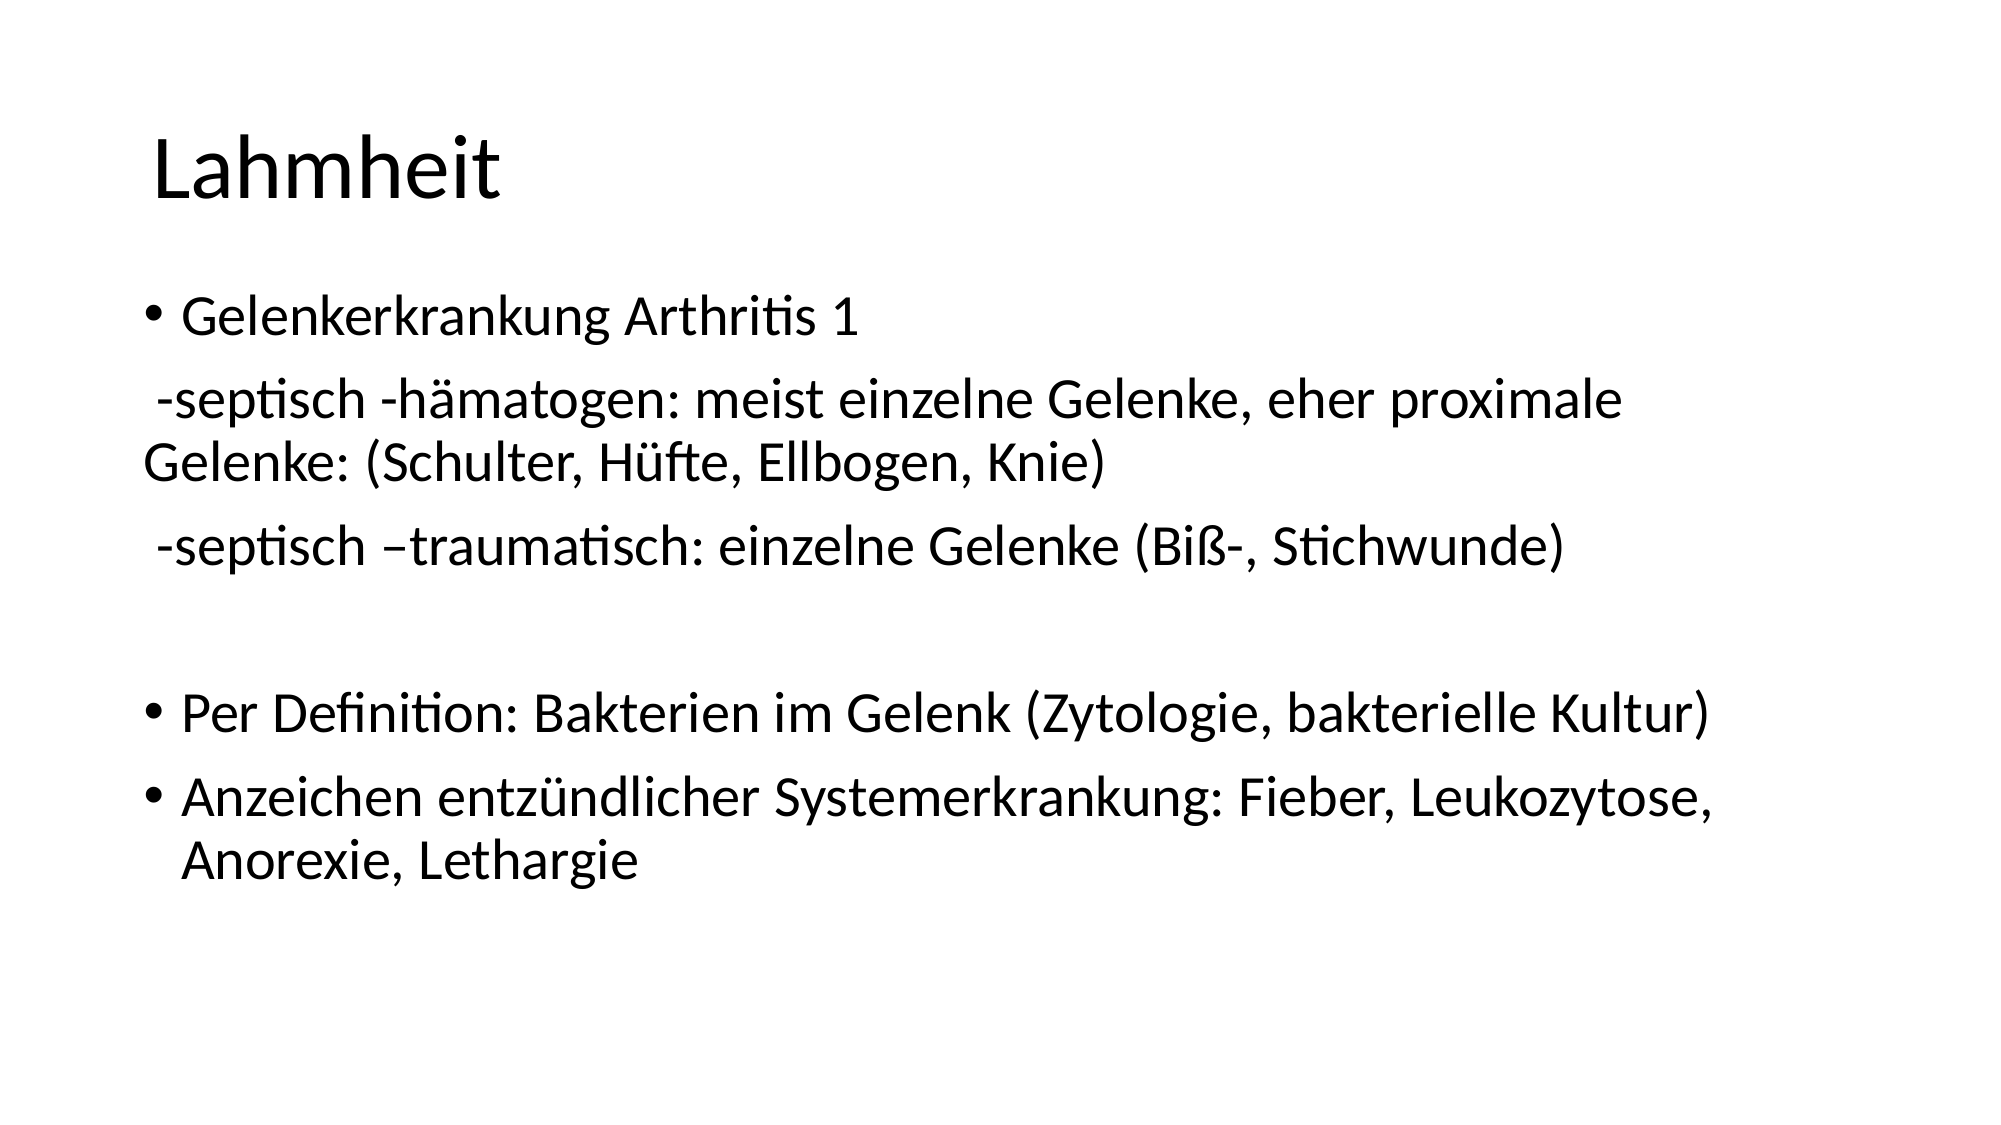

# Lahmheit
Gelenkerkrankung Arthritis 1
 -septisch -hämatogen: meist einzelne Gelenke, eher proximale     Gelenke: (Schulter, Hüfte, Ellbogen, Knie)
 -septisch –traumatisch: einzelne Gelenke (Biß-, Stichwunde)

Per Definition: Bakterien im Gelenk (Zytologie, bakterielle Kultur)
Anzeichen entzündlicher Systemerkrankung: Fieber, Leukozytose, Anorexie, Lethargie